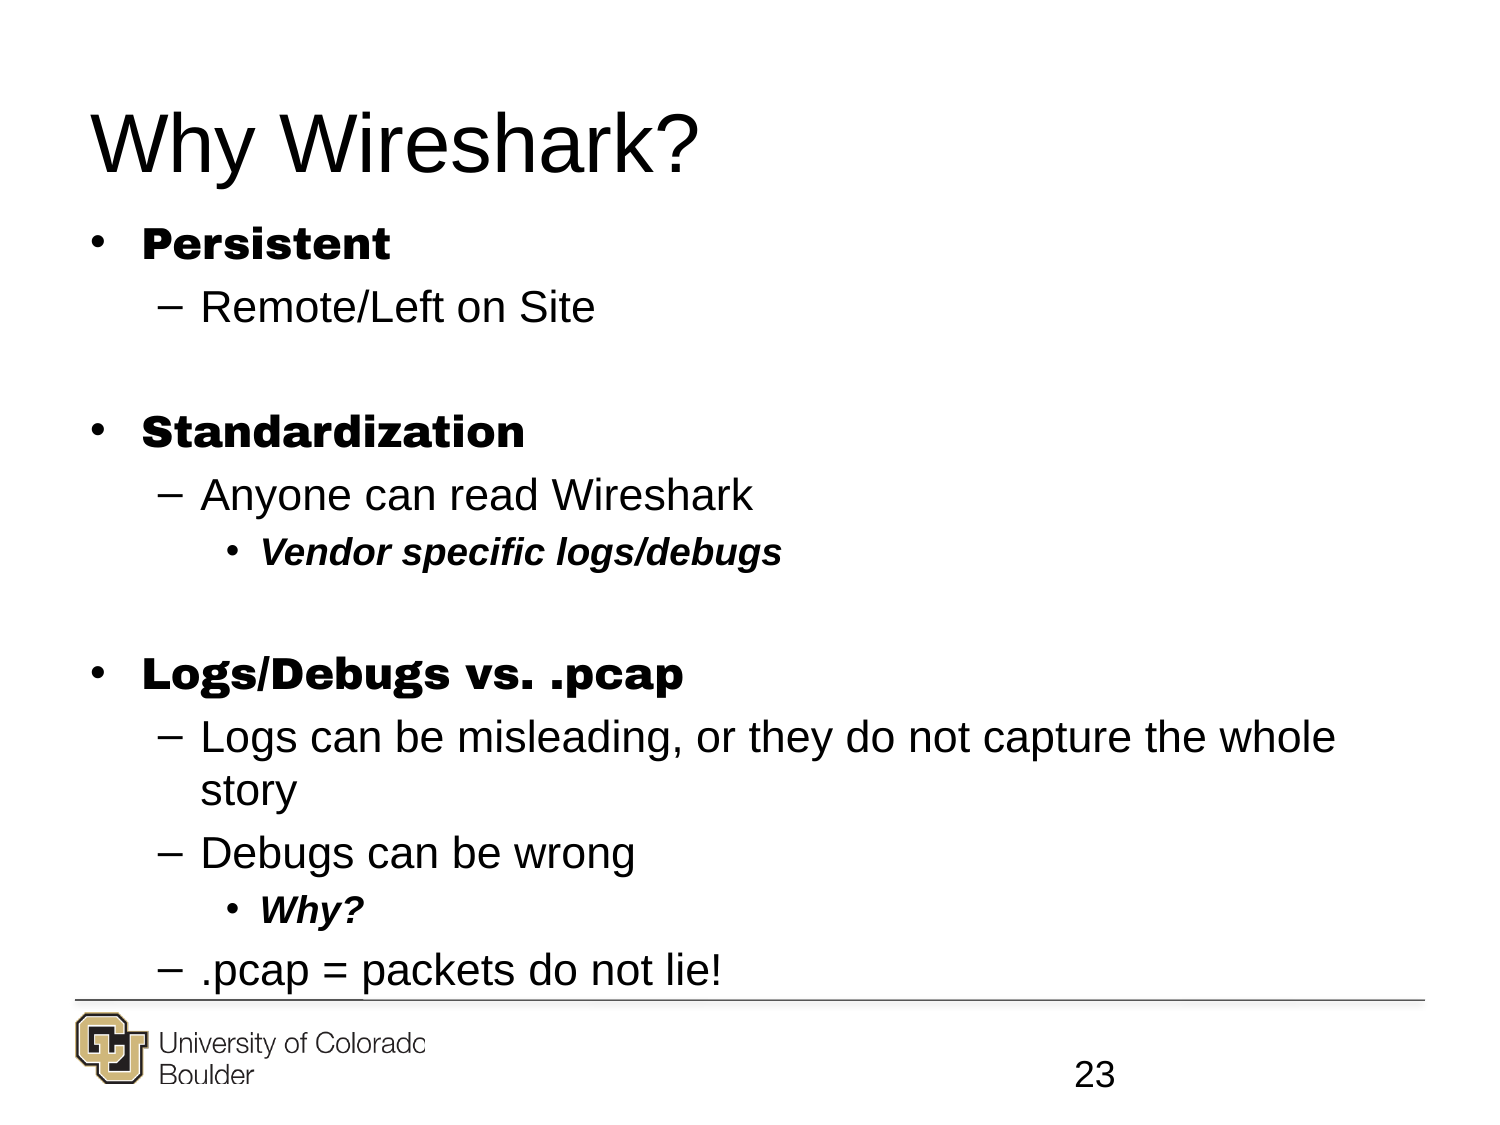

# Why Wireshark?
Persistent
Remote/Left on Site

Standardization
Anyone can read Wireshark
Vendor specific logs/debugs

Logs/Debugs vs. .pcap
Logs can be misleading, or they do not capture the whole story
Debugs can be wrong
Why?
.pcap = packets do not lie!
23